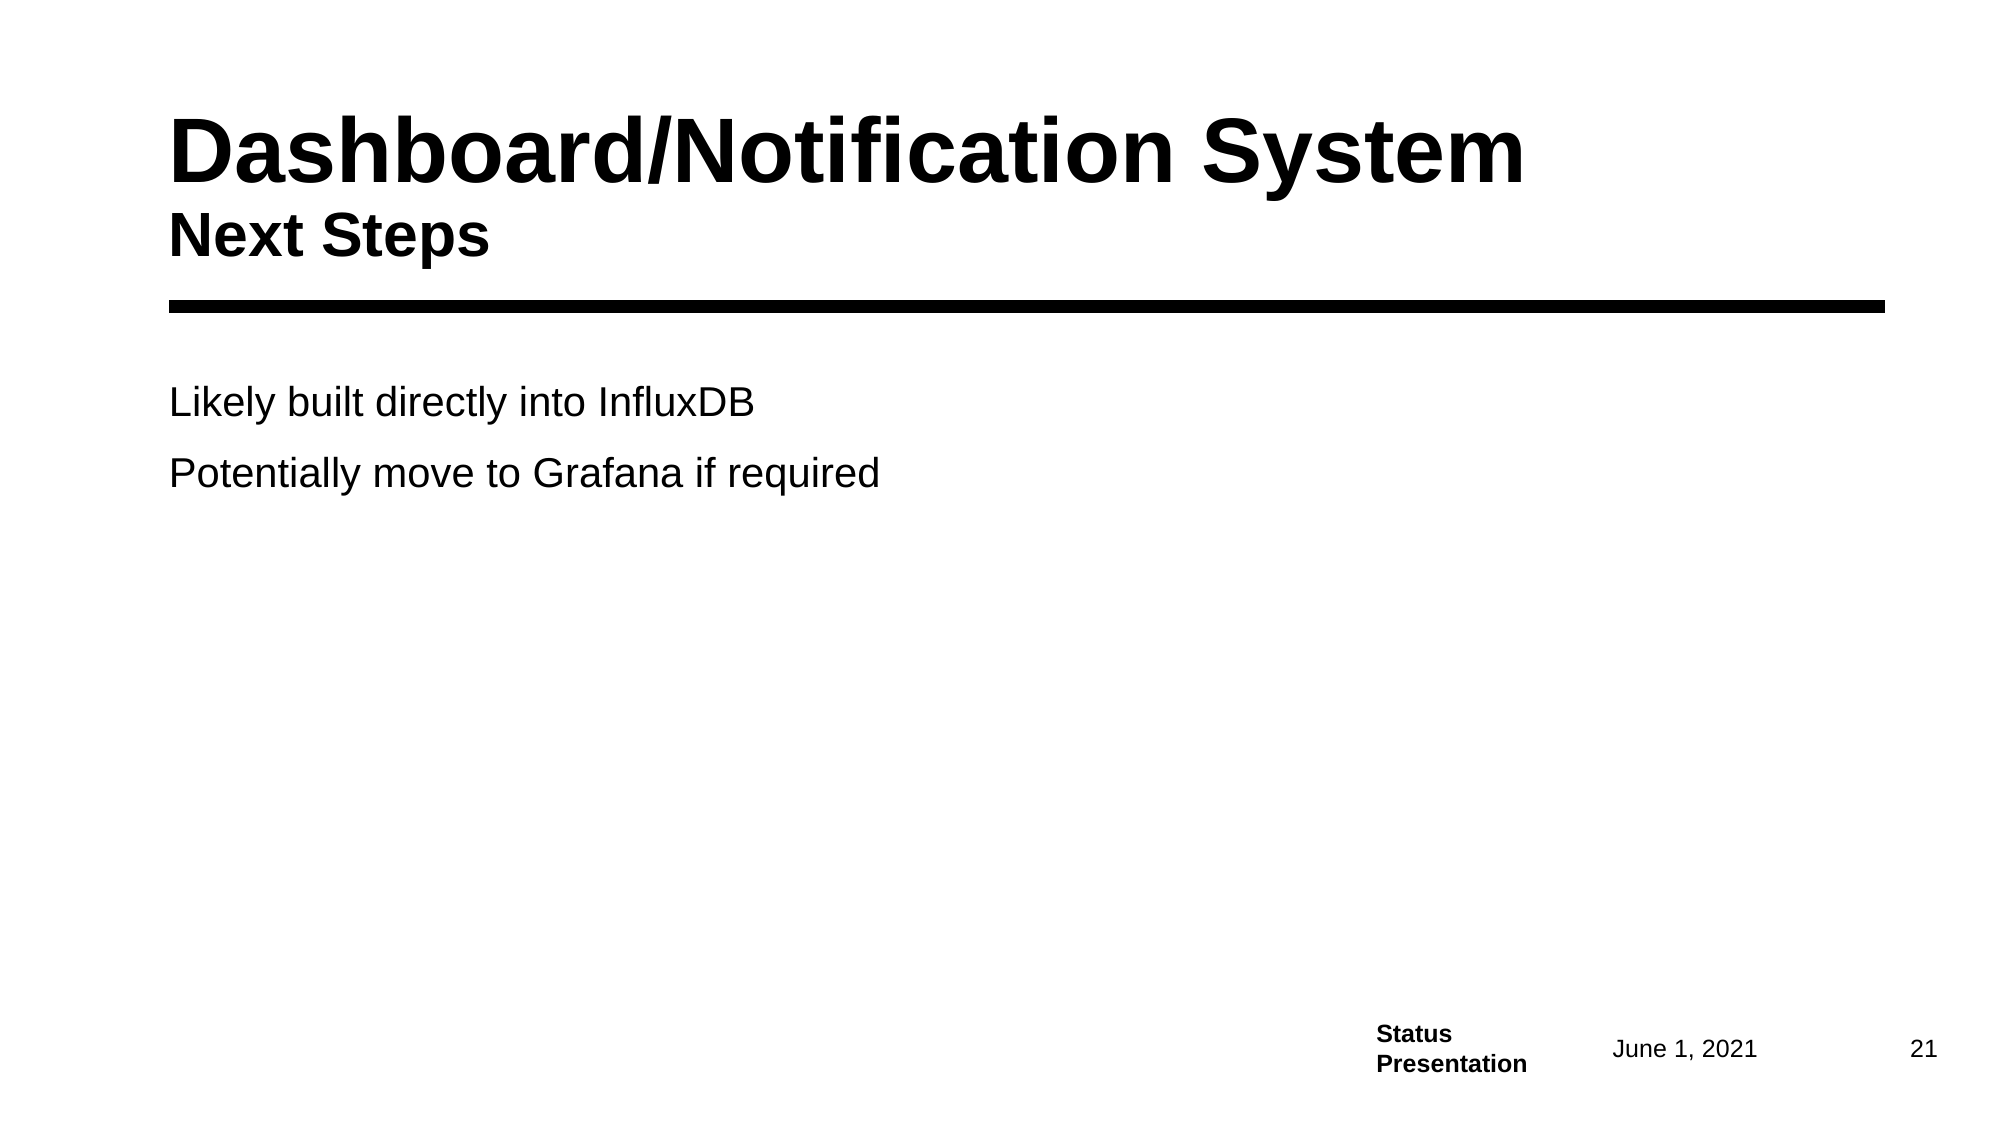

# Dashboard/Notification System Next Steps
Likely built directly into InfluxDB
Potentially move to Grafana if required

June 1, 2021
21
Status Presentation